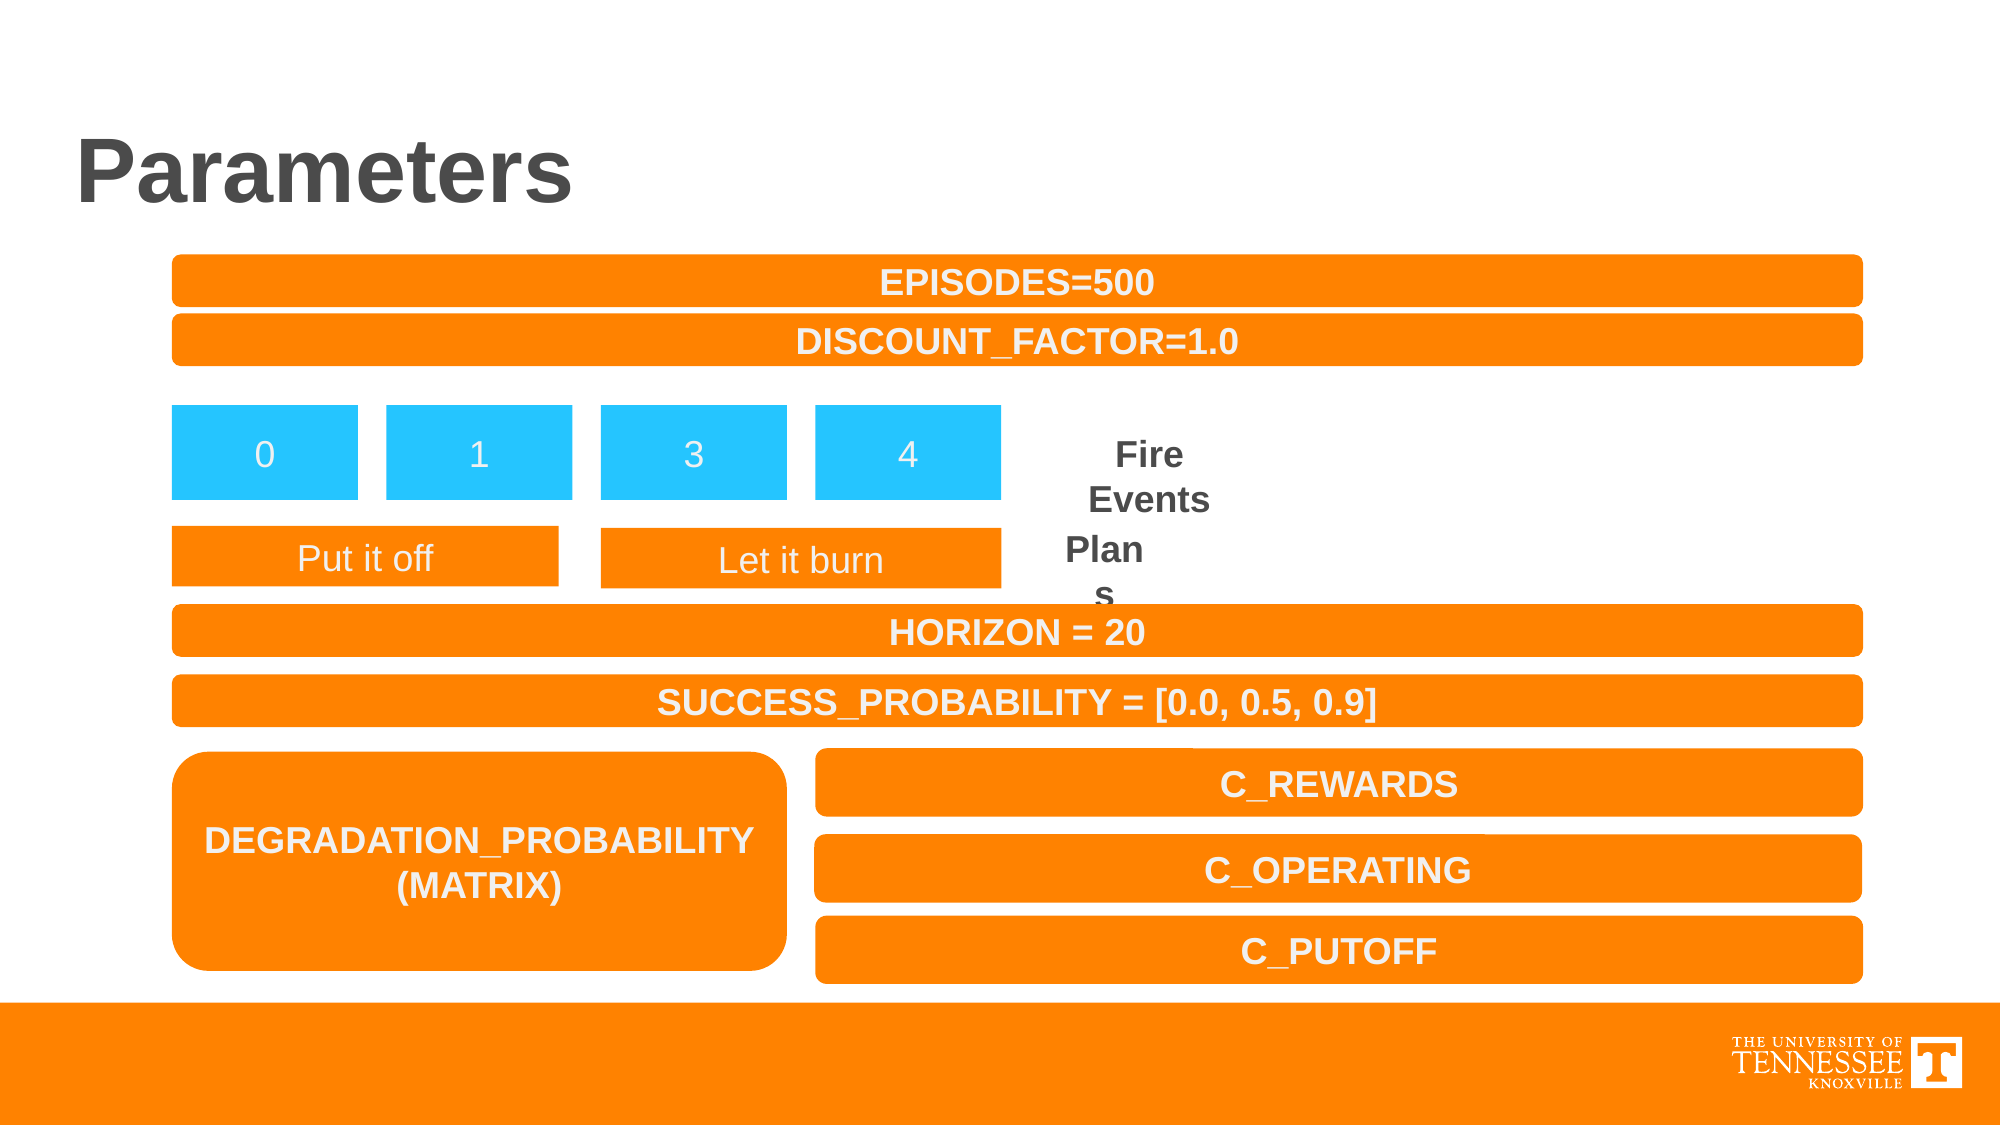

# Parameters
EPISODES=500
DISCOUNT_FACTOR=1.0
0
1
3
4
Fire Events
Plans
Put it off
Let it burn
HORIZON = 20
SUCCESS_PROBABILITY = [0.0, 0.5, 0.9]
C_REWARDS
DEGRADATION_PROBABILITY (MATRIX)
C_OPERATING
C_PUTOFF